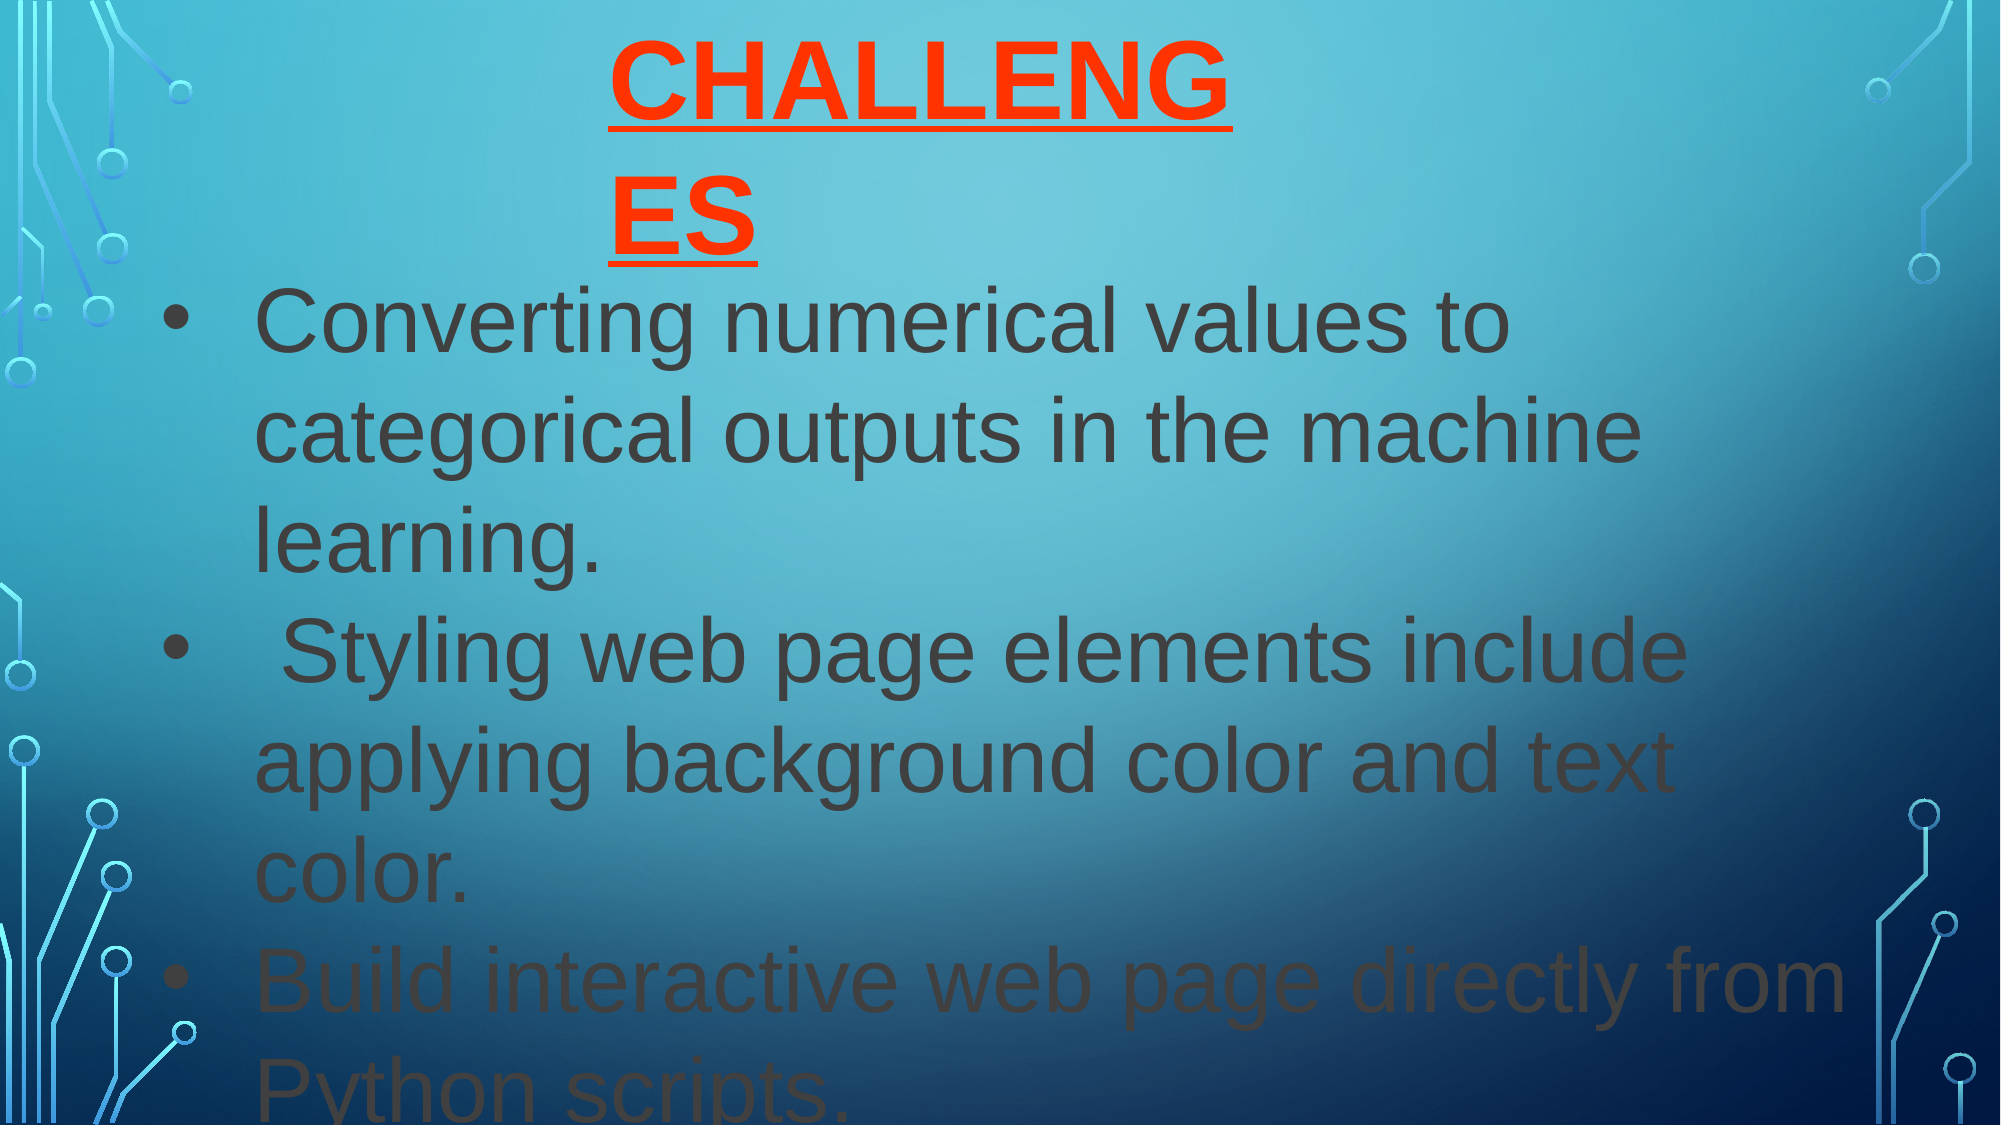

CHALLENGES
Converting numerical values to categorical outputs in the machine learning.
 Styling web page elements include applying background color and text color.
Build interactive web page directly from Python scripts.